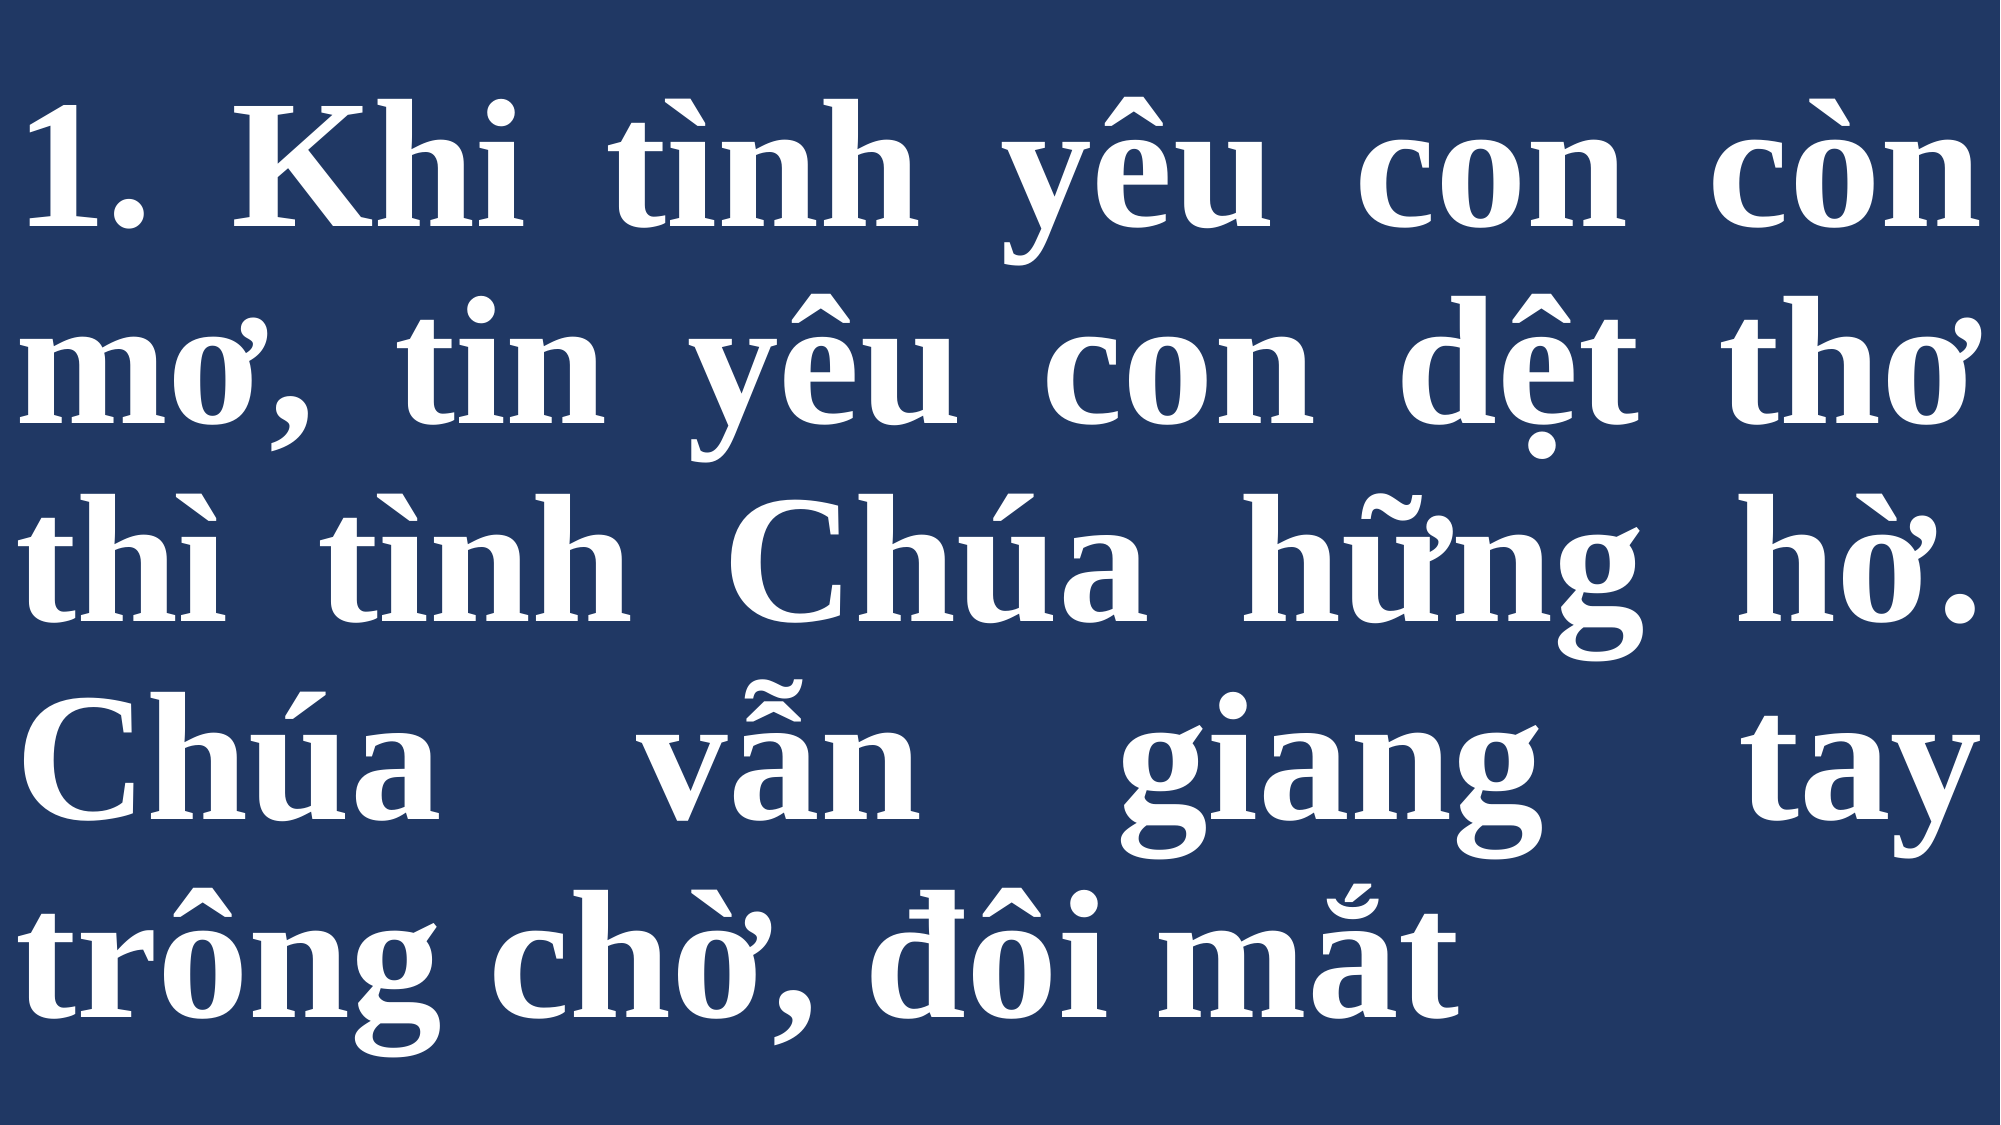

# 1. Khi tình yêu con còn mơ, tin yêu con dệt thơ thì tình Chúa hững hờ. Chúa vẫn giang tay trông chờ, đôi mắt